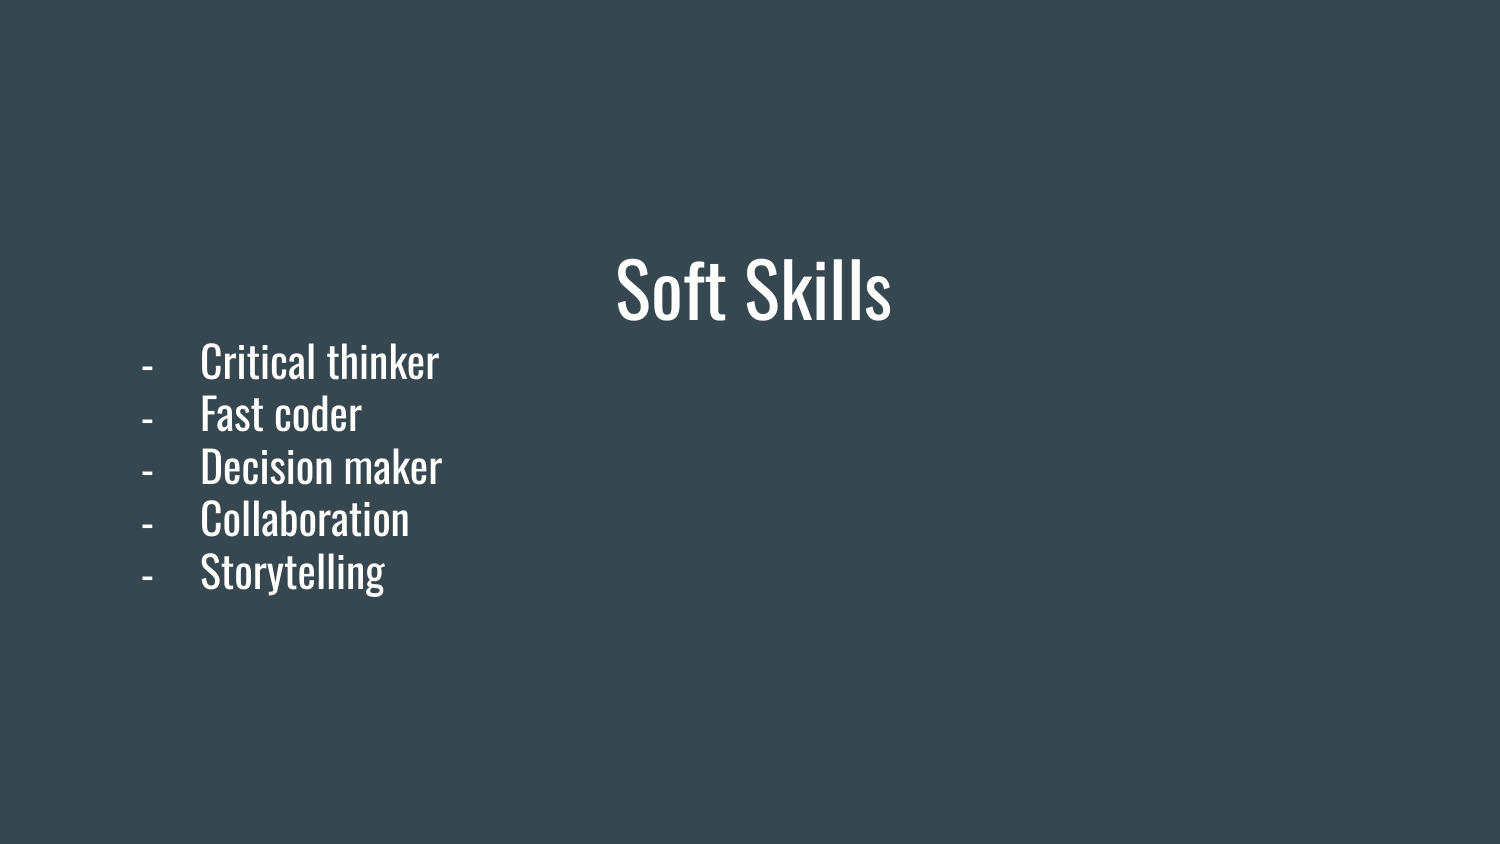

# Soft Skills
Critical thinker
Fast coder
Decision maker
Collaboration
Storytelling